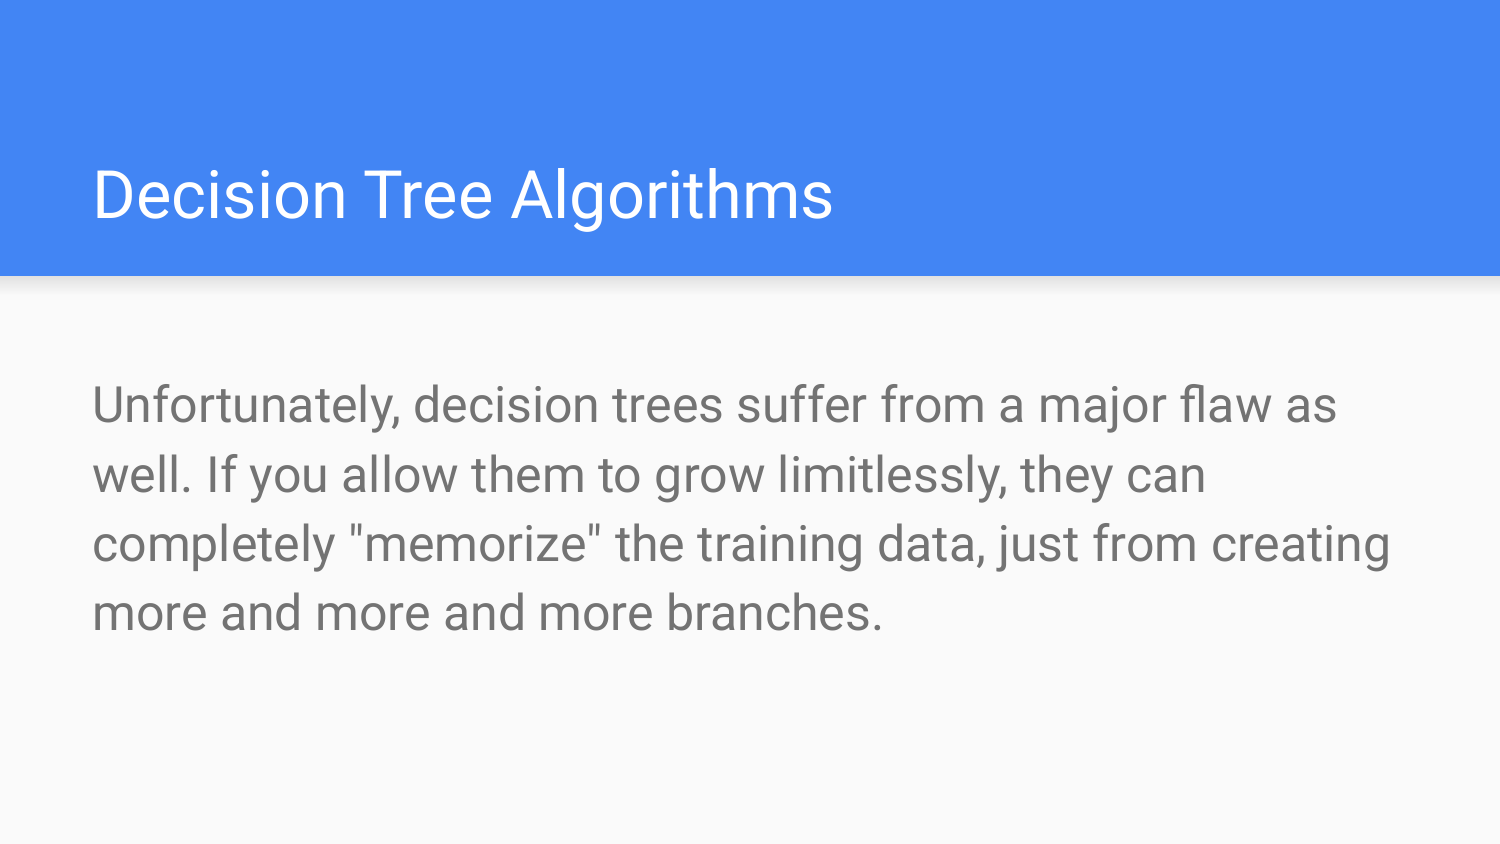

# Decision Tree Algorithms
Unfortunately, decision trees suffer from a major flaw as well. If you allow them to grow limitlessly, they can completely "memorize" the training data, just from creating more and more and more branches.